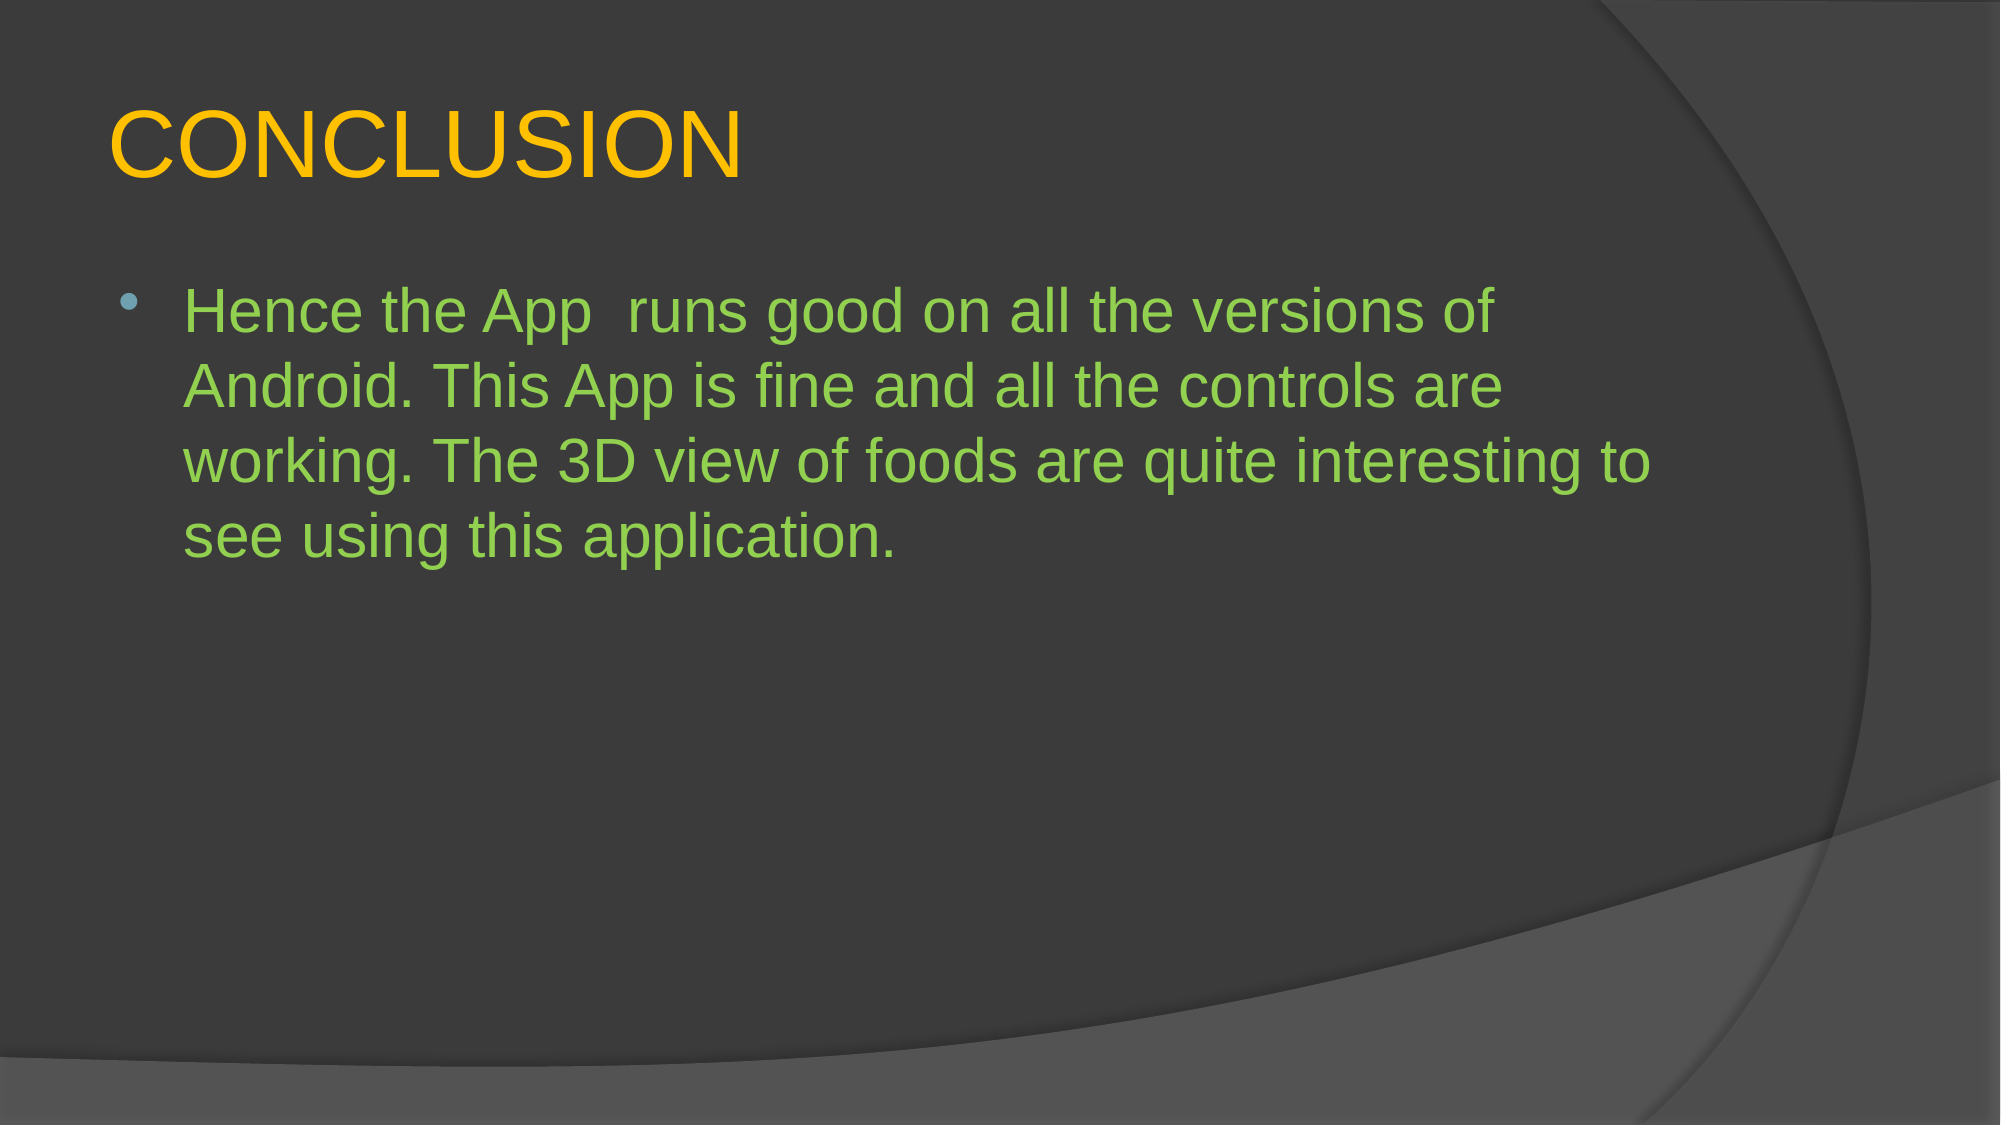

# CONCLUSION
Hence the App  runs good on all the versions of Android. This App is fine and all the controls are working. The 3D view of foods are quite interesting to see using this application.